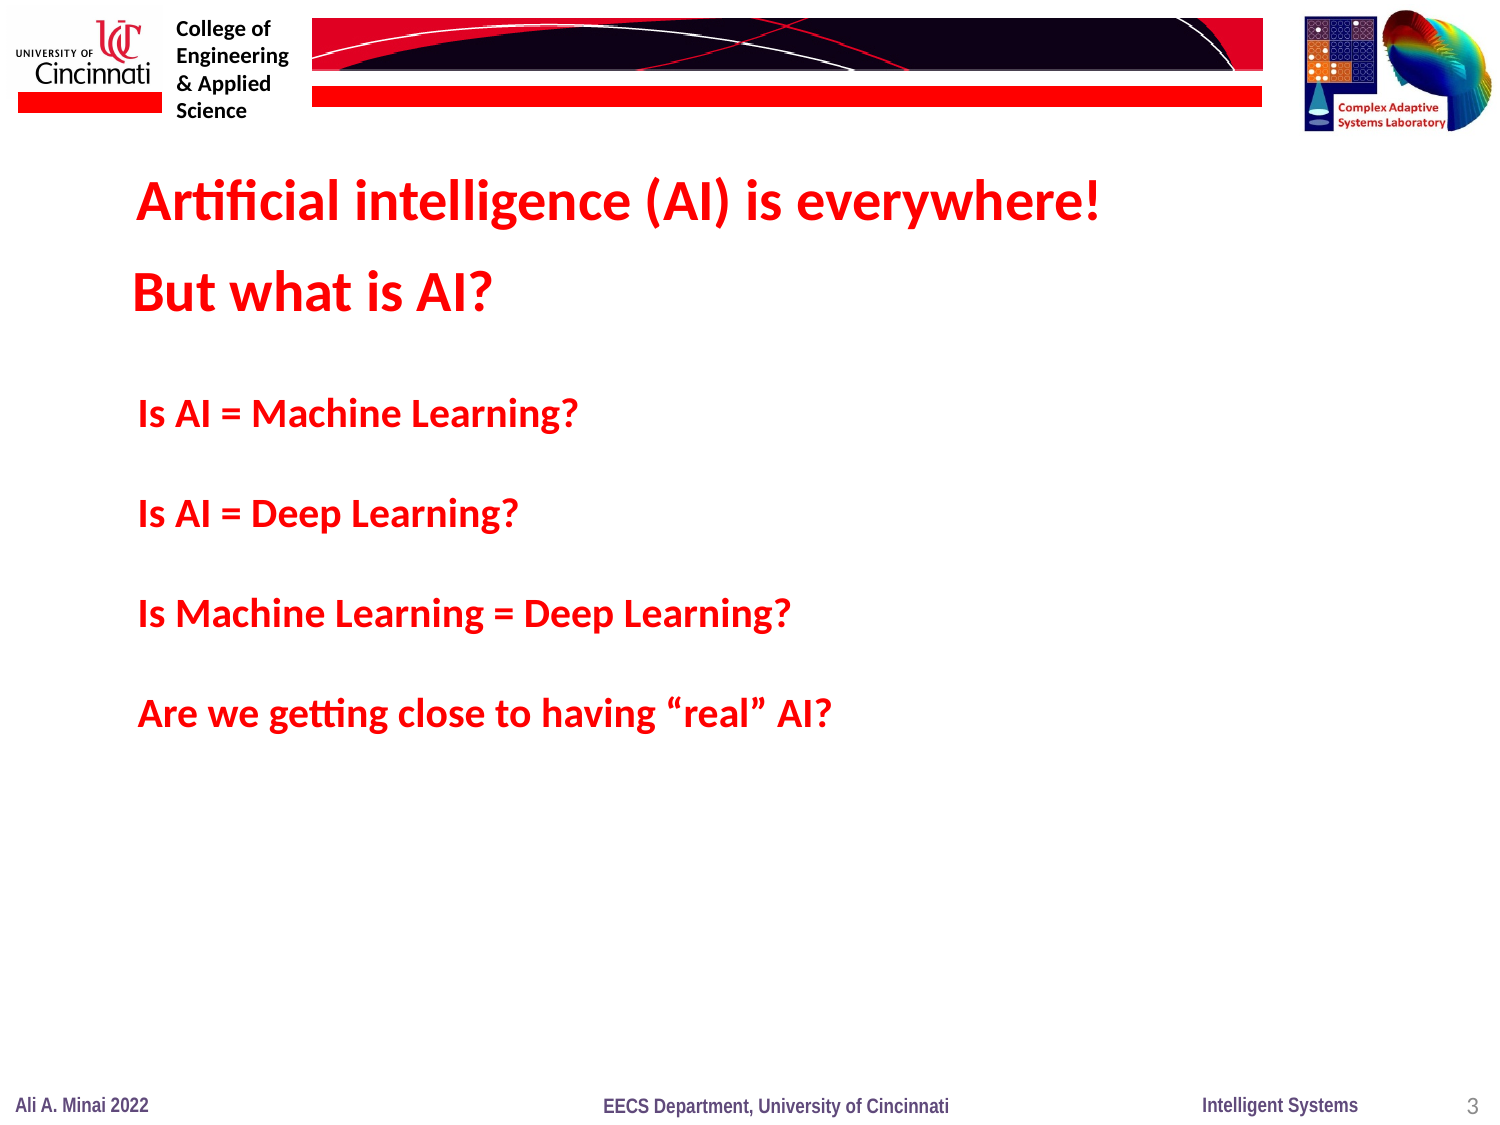

Artificial intelligence (AI) is everywhere!
But what is AI?
Is AI = Machine Learning?

Is AI = Deep Learning?

Is Machine Learning = Deep Learning?

Are we getting close to having “real” AI?